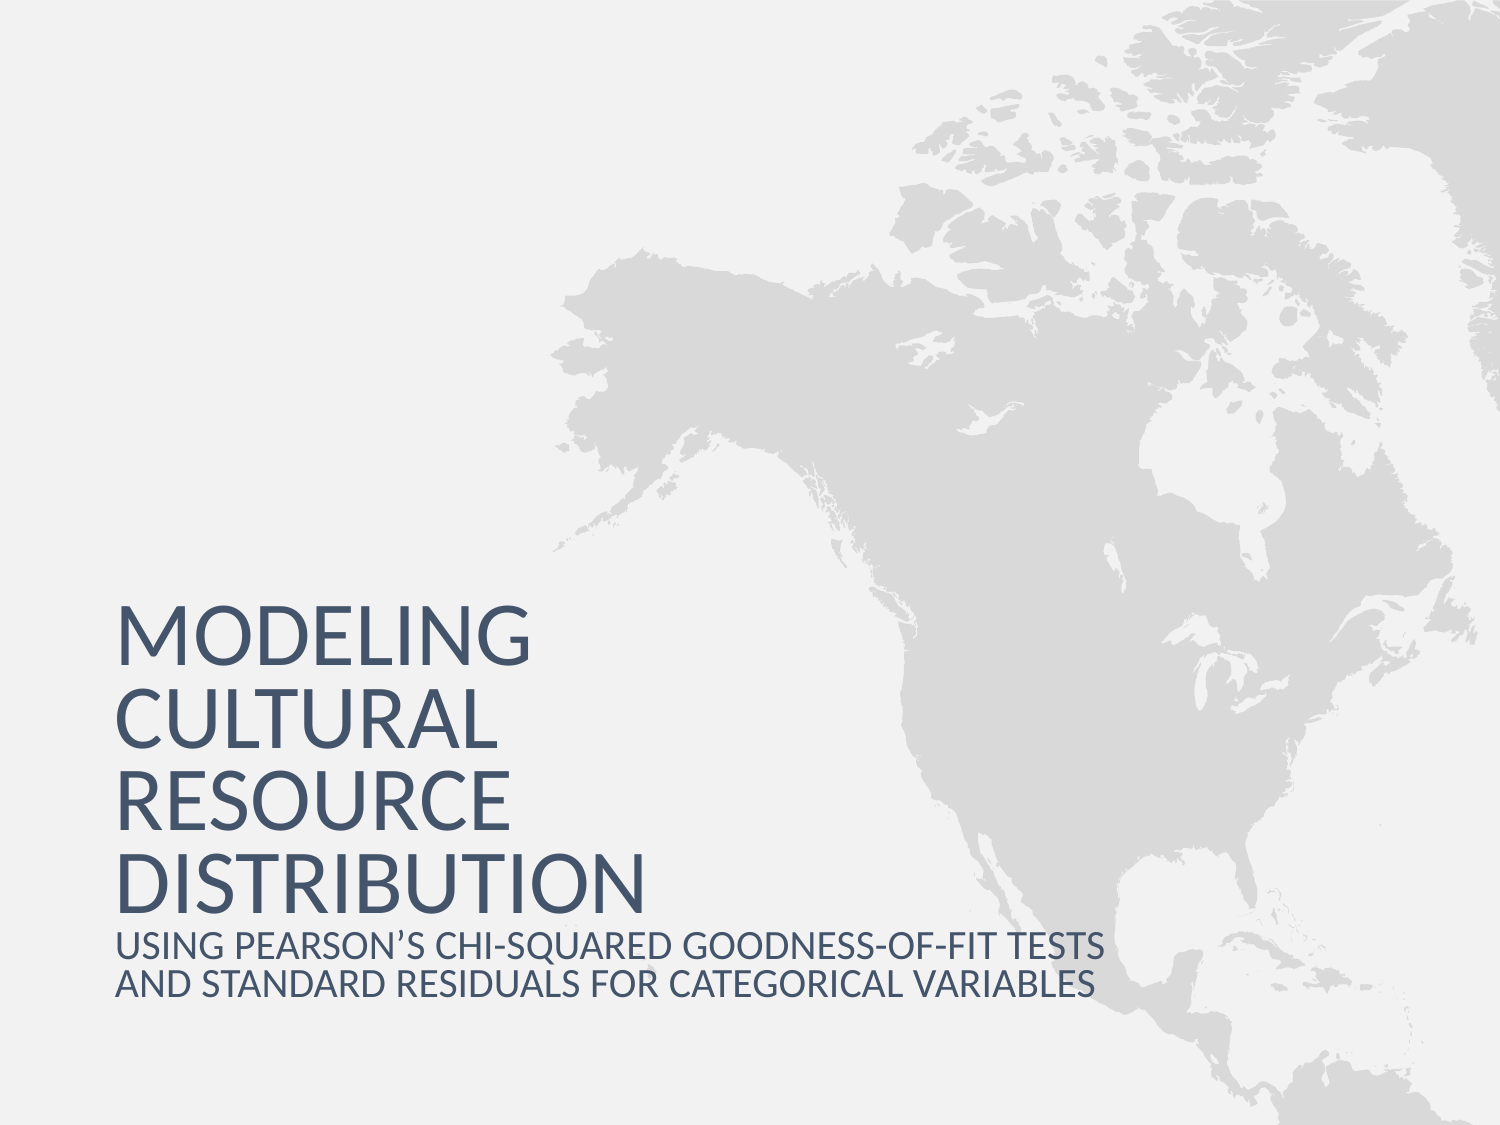

# Modeling Cultural Resource distribution Using Pearson’s Chi-squared goodness-of-fit tests and standard residuals for categorical variables